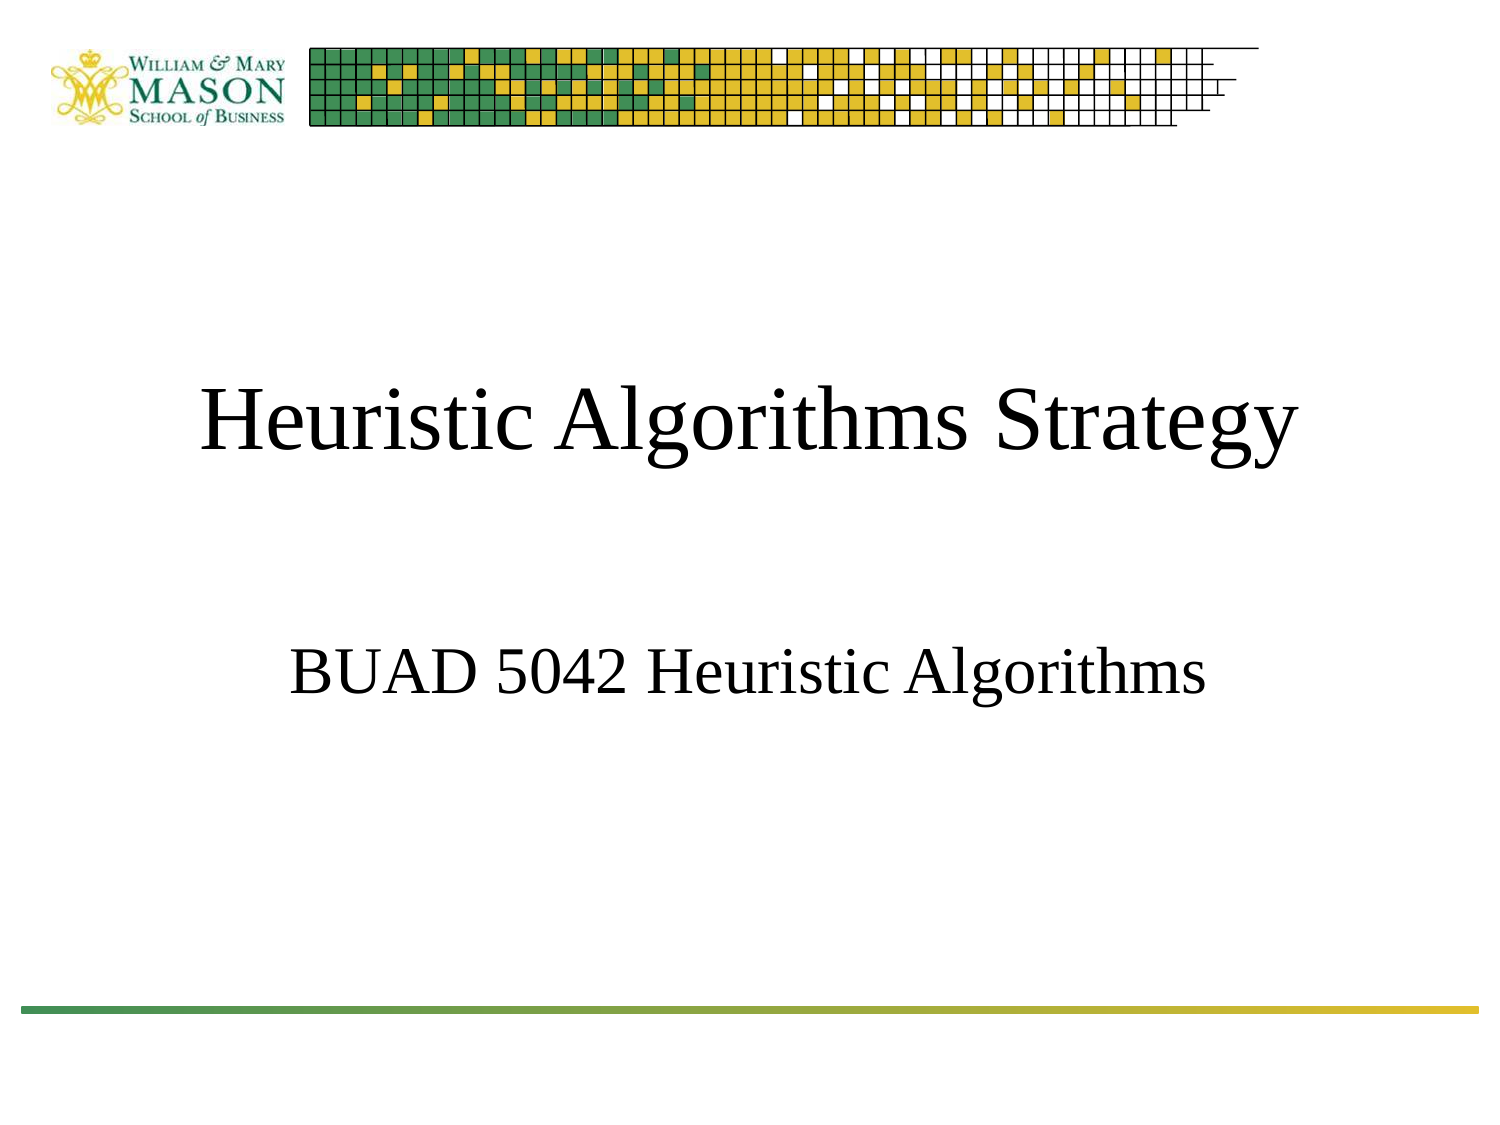

# Heuristic Algorithms Strategy
BUAD 5042 Heuristic Algorithms